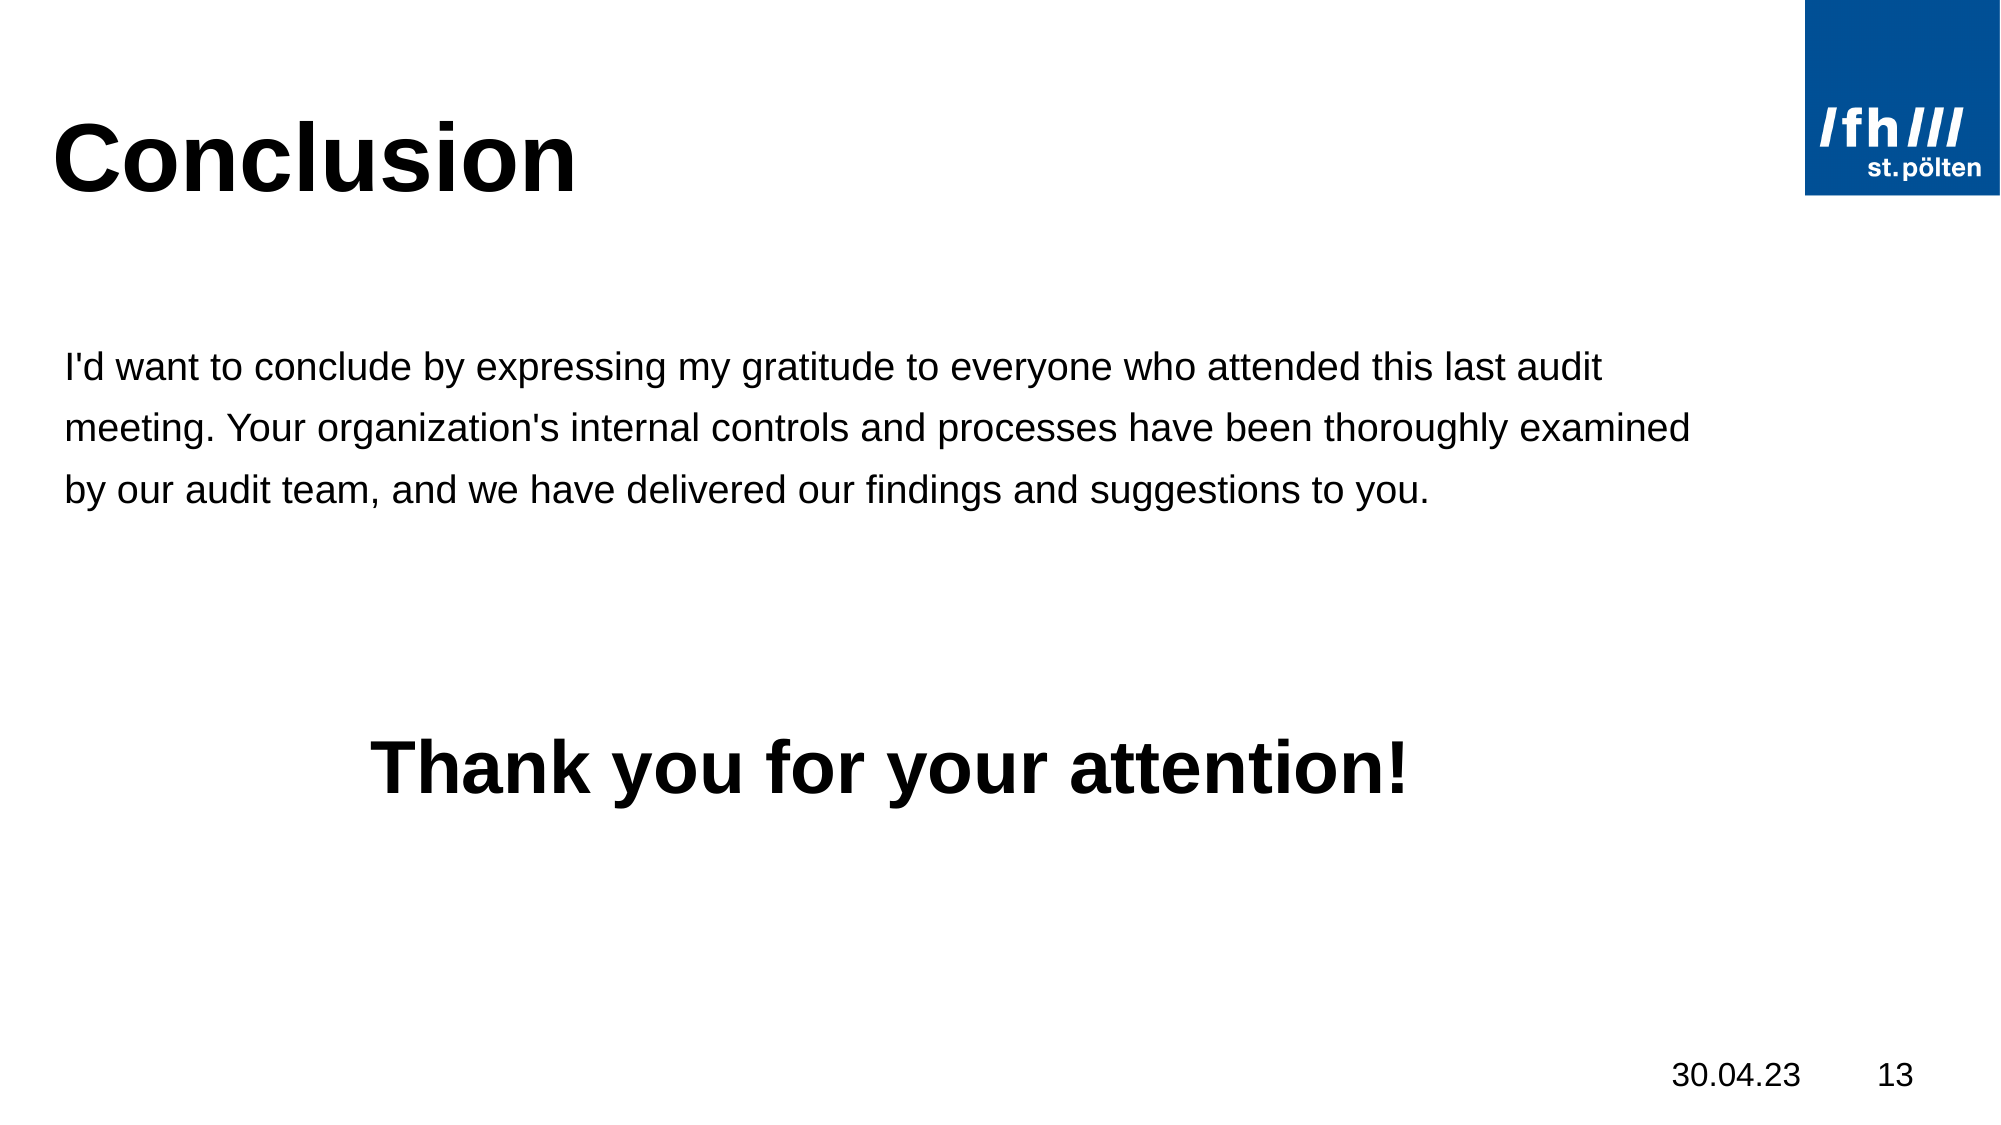

Conclusion
I'd want to conclude by expressing my gratitude to everyone who attended this last audit meeting. Your organization's internal controls and processes have been thoroughly examined by our audit team, and we have delivered our findings and suggestions to you.

Thank you for your attention!
30.04.23
13